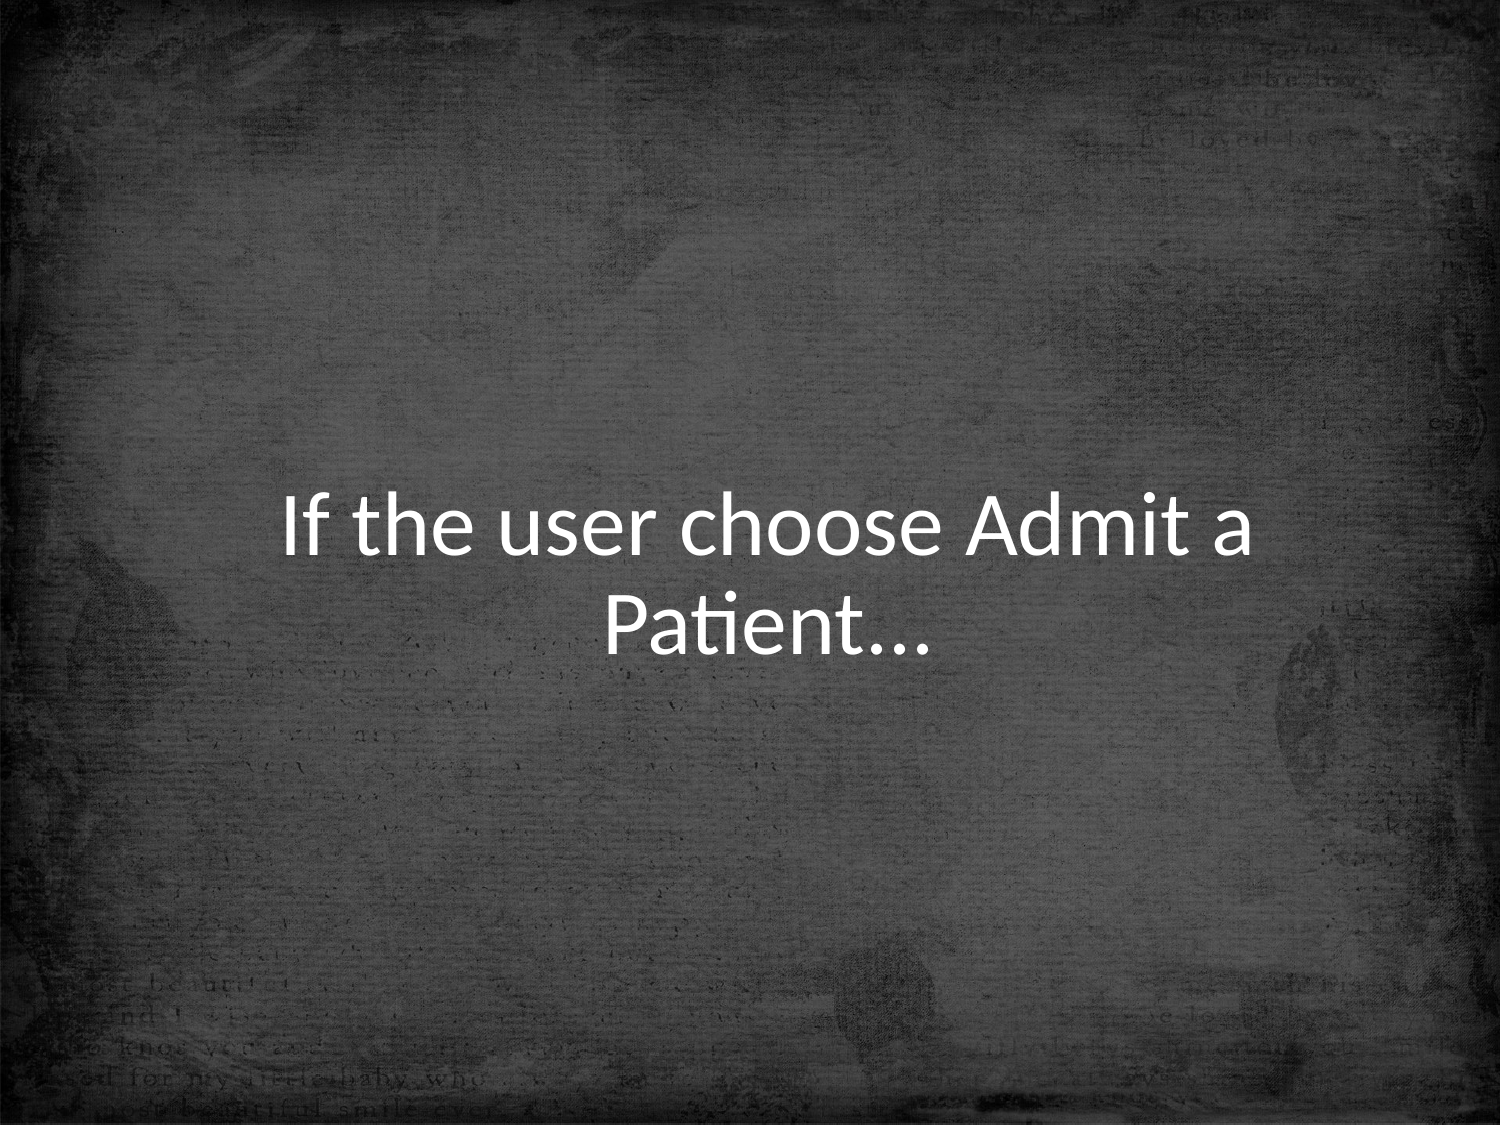

# If the user choose Admit a Patient...